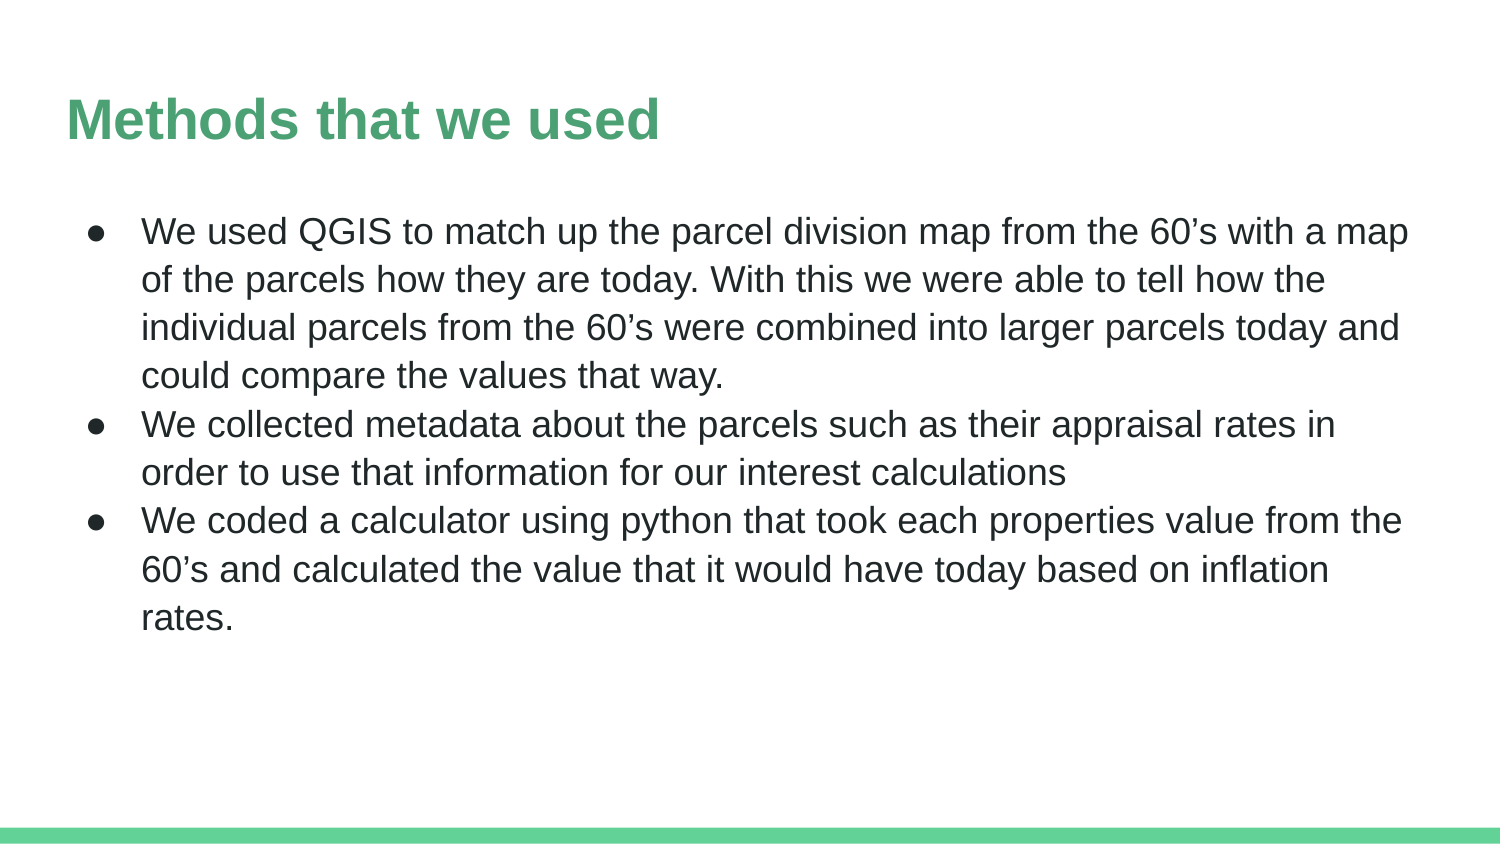

# Methods that we used
We used QGIS to match up the parcel division map from the 60’s with a map of the parcels how they are today. With this we were able to tell how the individual parcels from the 60’s were combined into larger parcels today and could compare the values that way.
We collected metadata about the parcels such as their appraisal rates in order to use that information for our interest calculations
We coded a calculator using python that took each properties value from the 60’s and calculated the value that it would have today based on inflation rates.